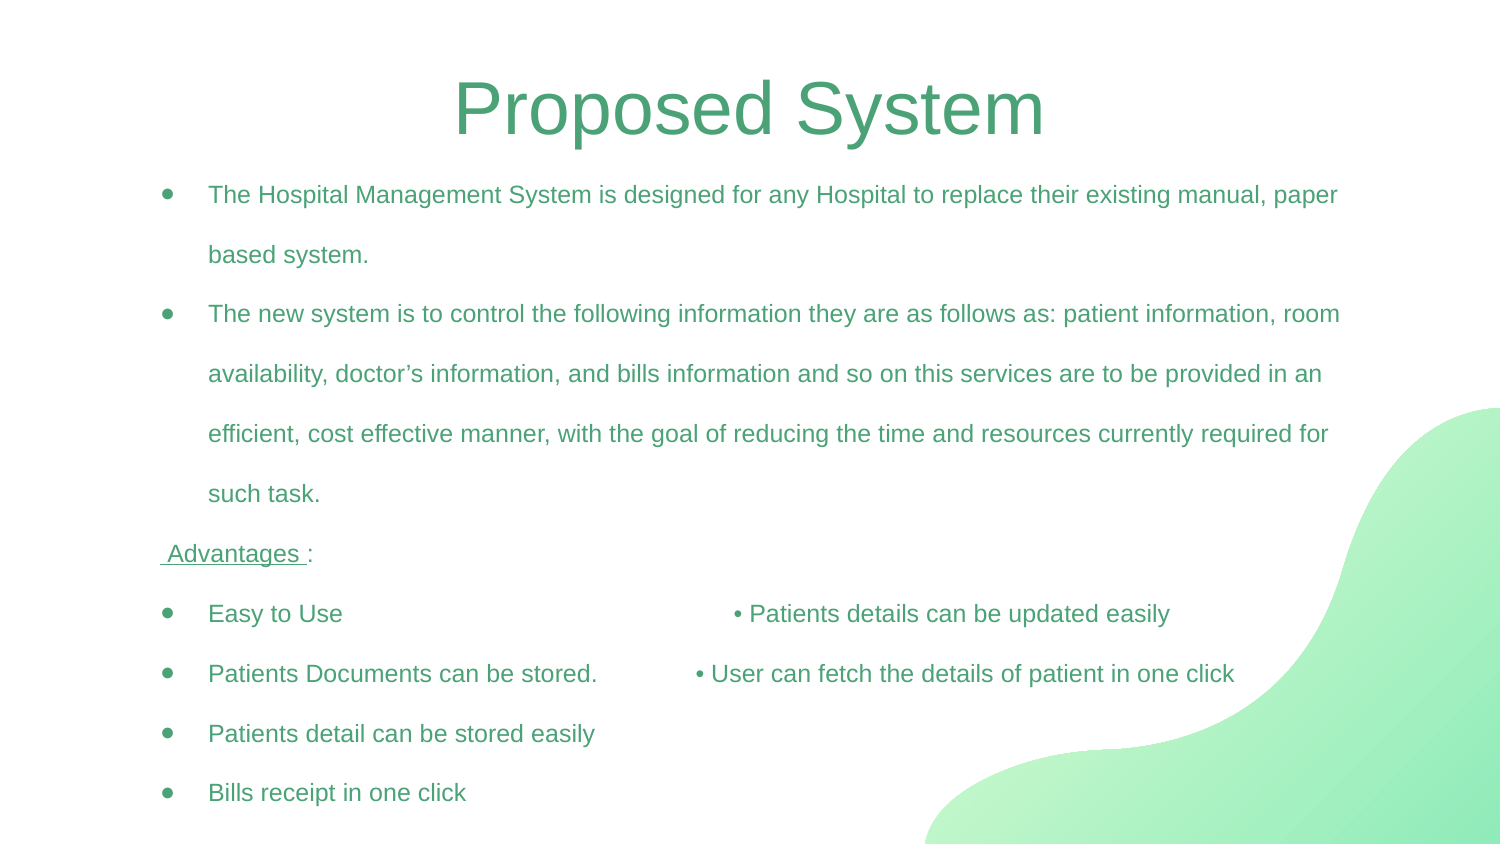

# Proposed System
The Hospital Management System is designed for any Hospital to replace their existing manual, paper based system.
The new system is to control the following information they are as follows as: patient information, room availability, doctor’s information, and bills information and so on this services are to be provided in an efficient, cost effective manner, with the goal of reducing the time and resources currently required for such task.
 Advantages :
Easy to Use                                                        • Patients details can be updated easily
Patients Documents can be stored.              • User can fetch the details of patient in one click
Patients detail can be stored easily
Bills receipt in one click